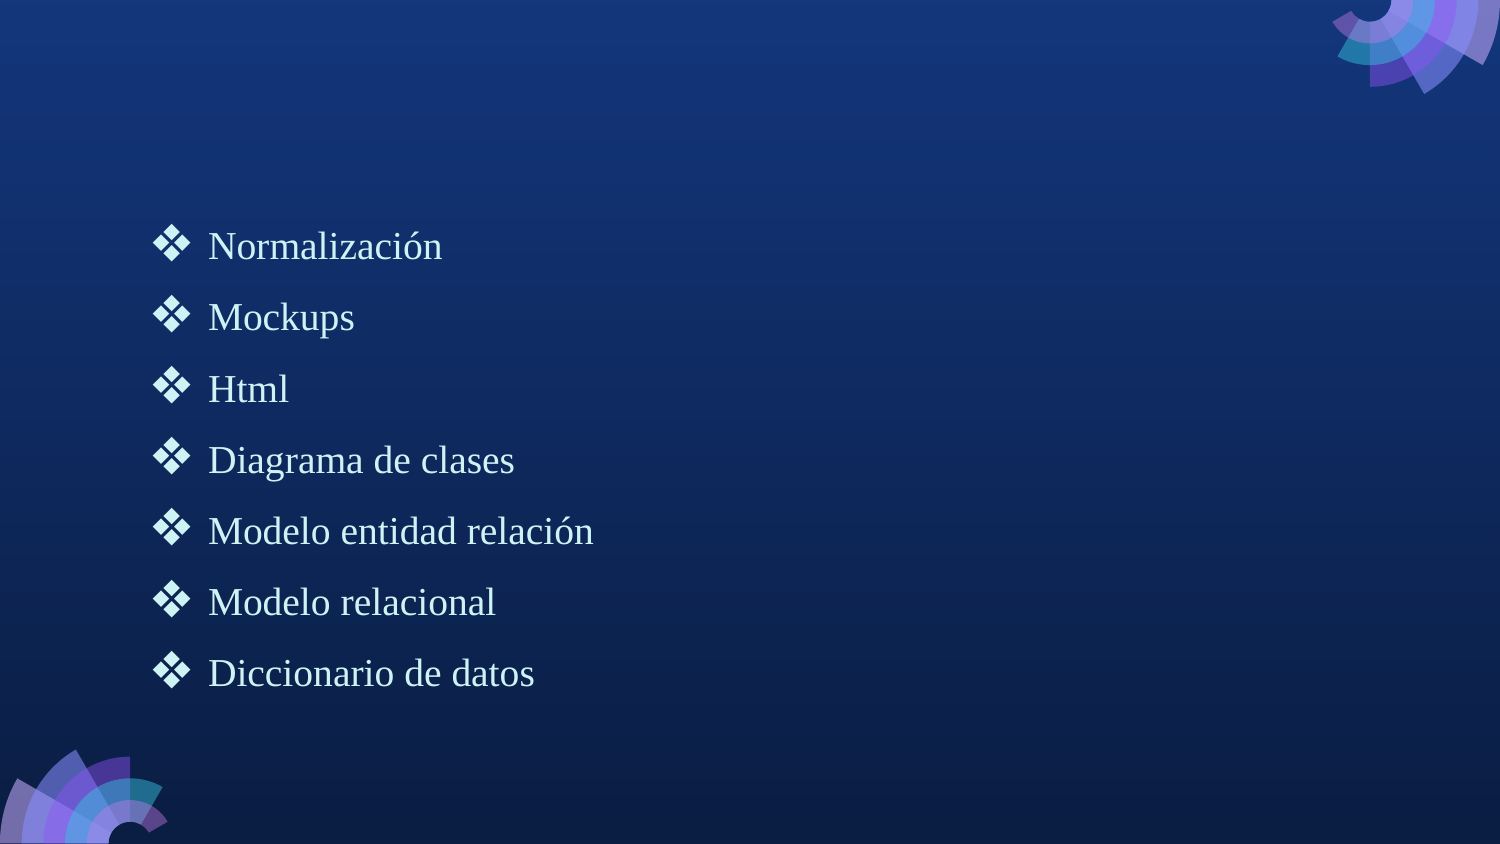

Normalización
Mockups
Html
Diagrama de clases
Modelo entidad relación
Modelo relacional
Diccionario de datos